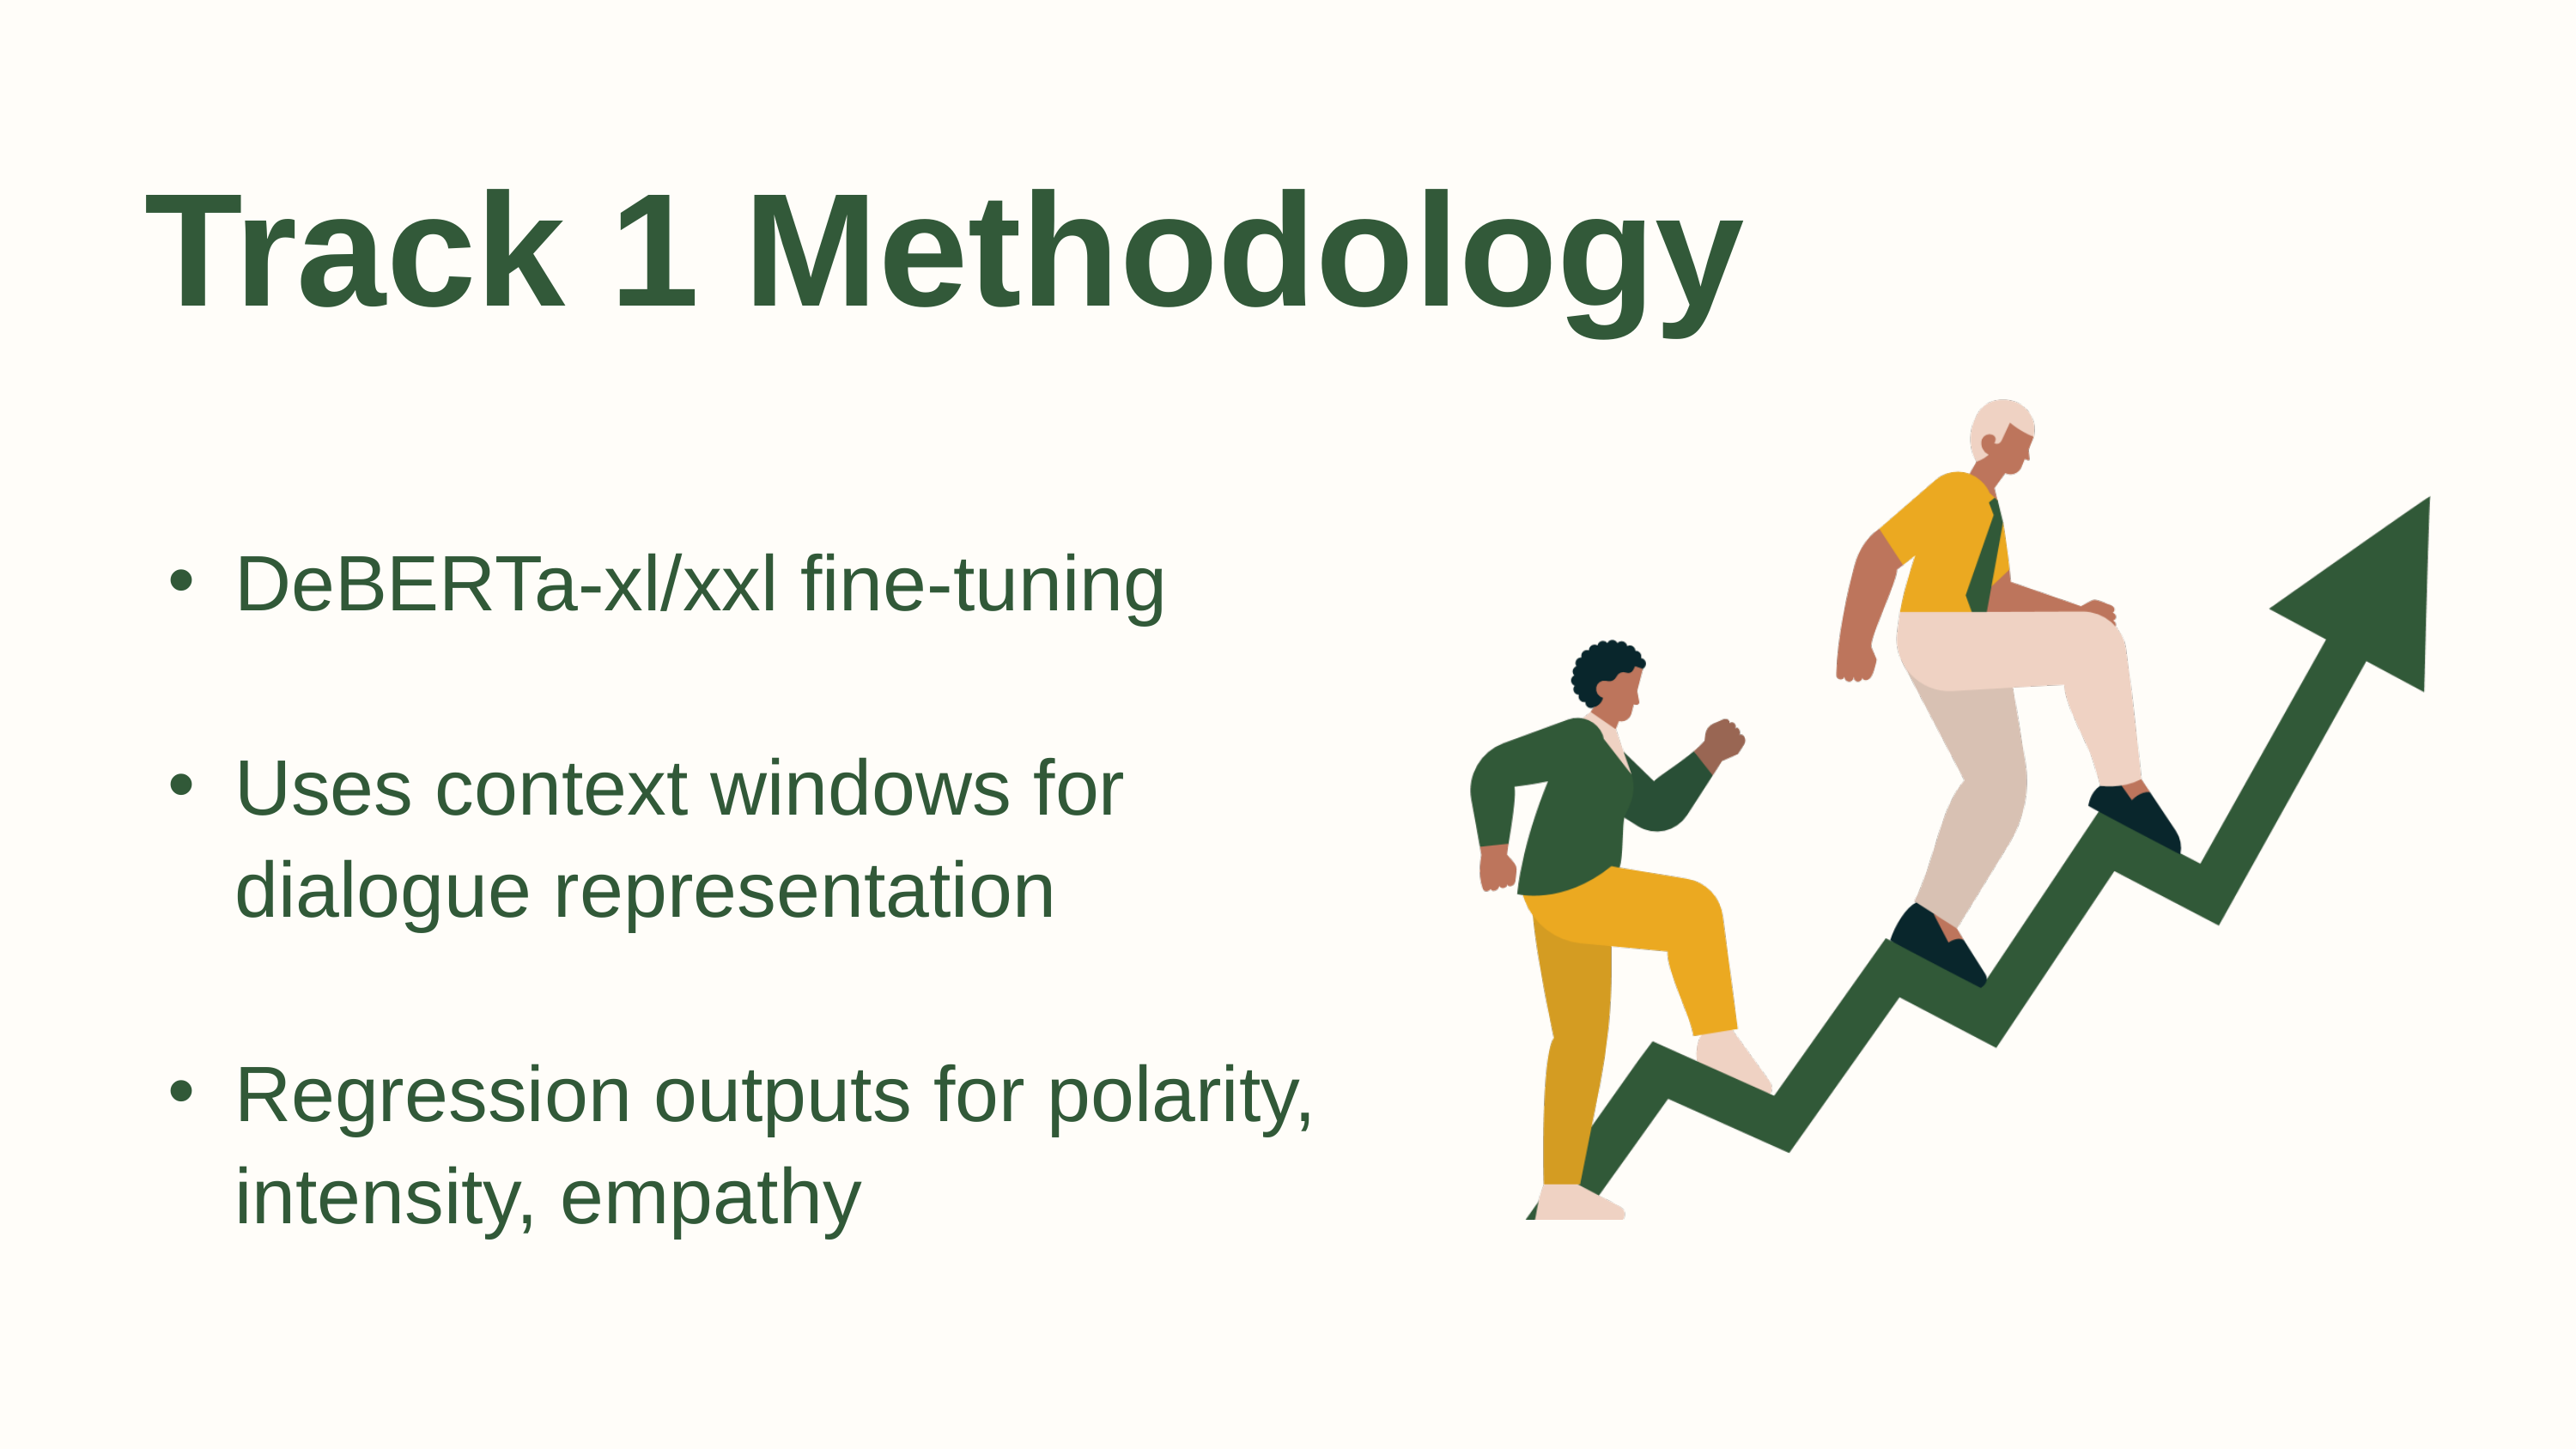

Track 1 Methodology

DeBERTa-xl/xxl fine-tuning

Uses context windows for dialogue representation

Regression outputs for polarity, intensity, empathy